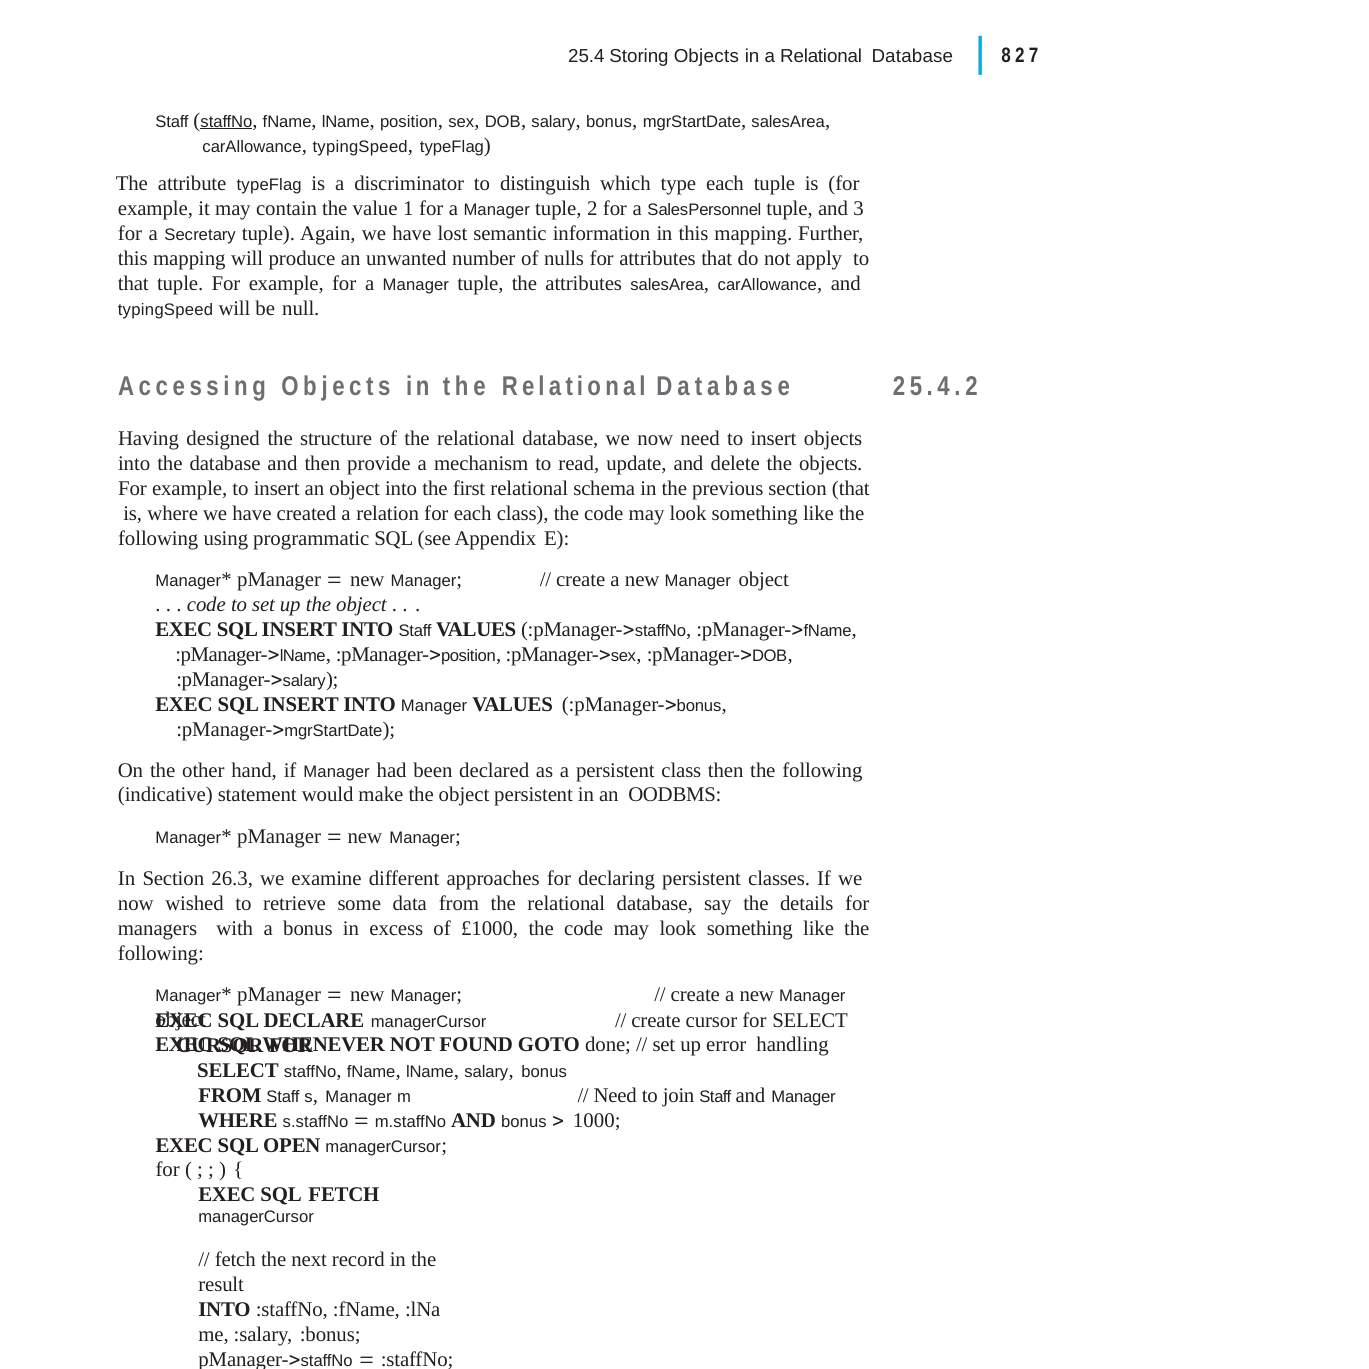

|
827
25.4 Storing Objects in a Relational Database
Staff (staffNo, fName, lName, position, sex, DOB, salary, bonus, mgrStartDate, salesArea,  carAllowance, typingSpeed, typeFlag)
The attribute typeFlag is a discriminator to distinguish which type each tuple is (for  example, it may contain the value 1 for a Manager tuple, 2 for a SalesPersonnel tuple, and 3  for a Secretary tuple). Again, we have lost semantic information in this mapping. Further,  this mapping will produce an unwanted number of nulls for attributes that do not apply  to that tuple. For example, for a Manager tuple, the attributes salesArea, carAllowance, and  typingSpeed will be null.
Accessing Objects in the Relational Database
Having designed the structure of the relational database, we now need to insert objects  into the database and then provide a mechanism to read, update, and delete the objects.  For example, to insert an object into the first relational schema in the previous section (that  is, where we have created a relation for each class), the code may look something like the  following using programmatic SQL (see Appendix E):
25.4.2
Manager* pManager = new Manager;	// create a new Manager object
. . . code to set up the object . . .
EXEC SQL INSERT INTO Staff VALUES (:pManager->staffNo, :pManager->fName,
:pManager->lName, :pManager->position, :pManager->sex, :pManager->DOB,
:pManager->salary);
EXEC SQL INSERT INTO Manager VALUES (:pManager->bonus,
:pManager->mgrStartDate);
On the other hand, if Manager had been declared as a persistent class then the following  (indicative) statement would make the object persistent in an OODBMS:
Manager* pManager = new Manager;
In Section 26.3, we examine different approaches for declaring persistent classes. If we  now wished to retrieve some data from the relational database, say the details for managers  with a bonus in excess of £1000, the code may look something like the following:
Manager* pManager = new Manager;	// create a new Manager object
EXEC SQL WHENEVER NOT FOUND GOTO done; // set up error handling
EXEC SQL DECLARE managerCursor
CURSOR FOR
SELECT staffNo, fName, lName, salary, bonus
// create cursor for SELECT
FROM Staff s, Manager m	// Need to join Staff and Manager
WHERE s.staffNo = m.staffNo AND bonus > 1000;
EXEC SQL OPEN managerCursor;  for ( ; ; ) {
EXEC SQL FETCH managerCursor	// fetch the next record in the result
INTO :staffNo, :fName, :lName, :salary, :bonus;
pManager->staffNo = :staffNo;	// transfer the data to the Manager object